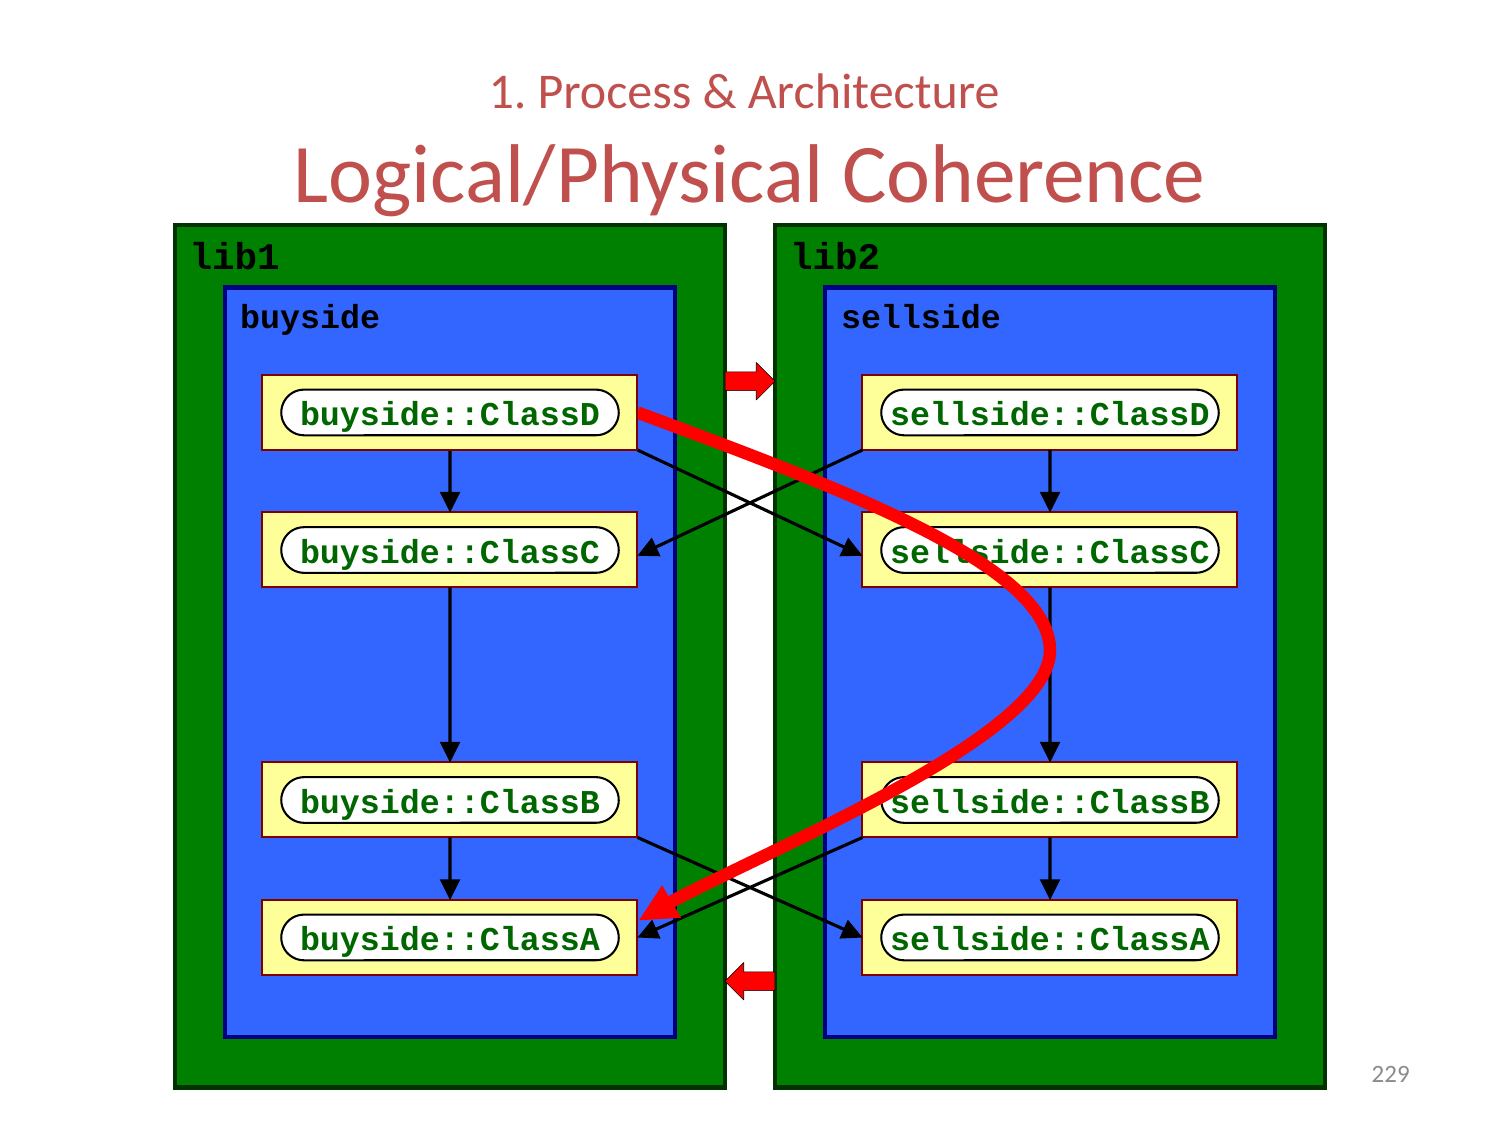

# 1. Process & Architecture Logical/Physical Coherence

lib1

lib2

sellside

sellside::ClassD

sellside::ClassC

sellside::ClassB

sellside::ClassA

buyside

buyside::ClassD

buyside::ClassC

buyside::ClassB

buyside::ClassA

229